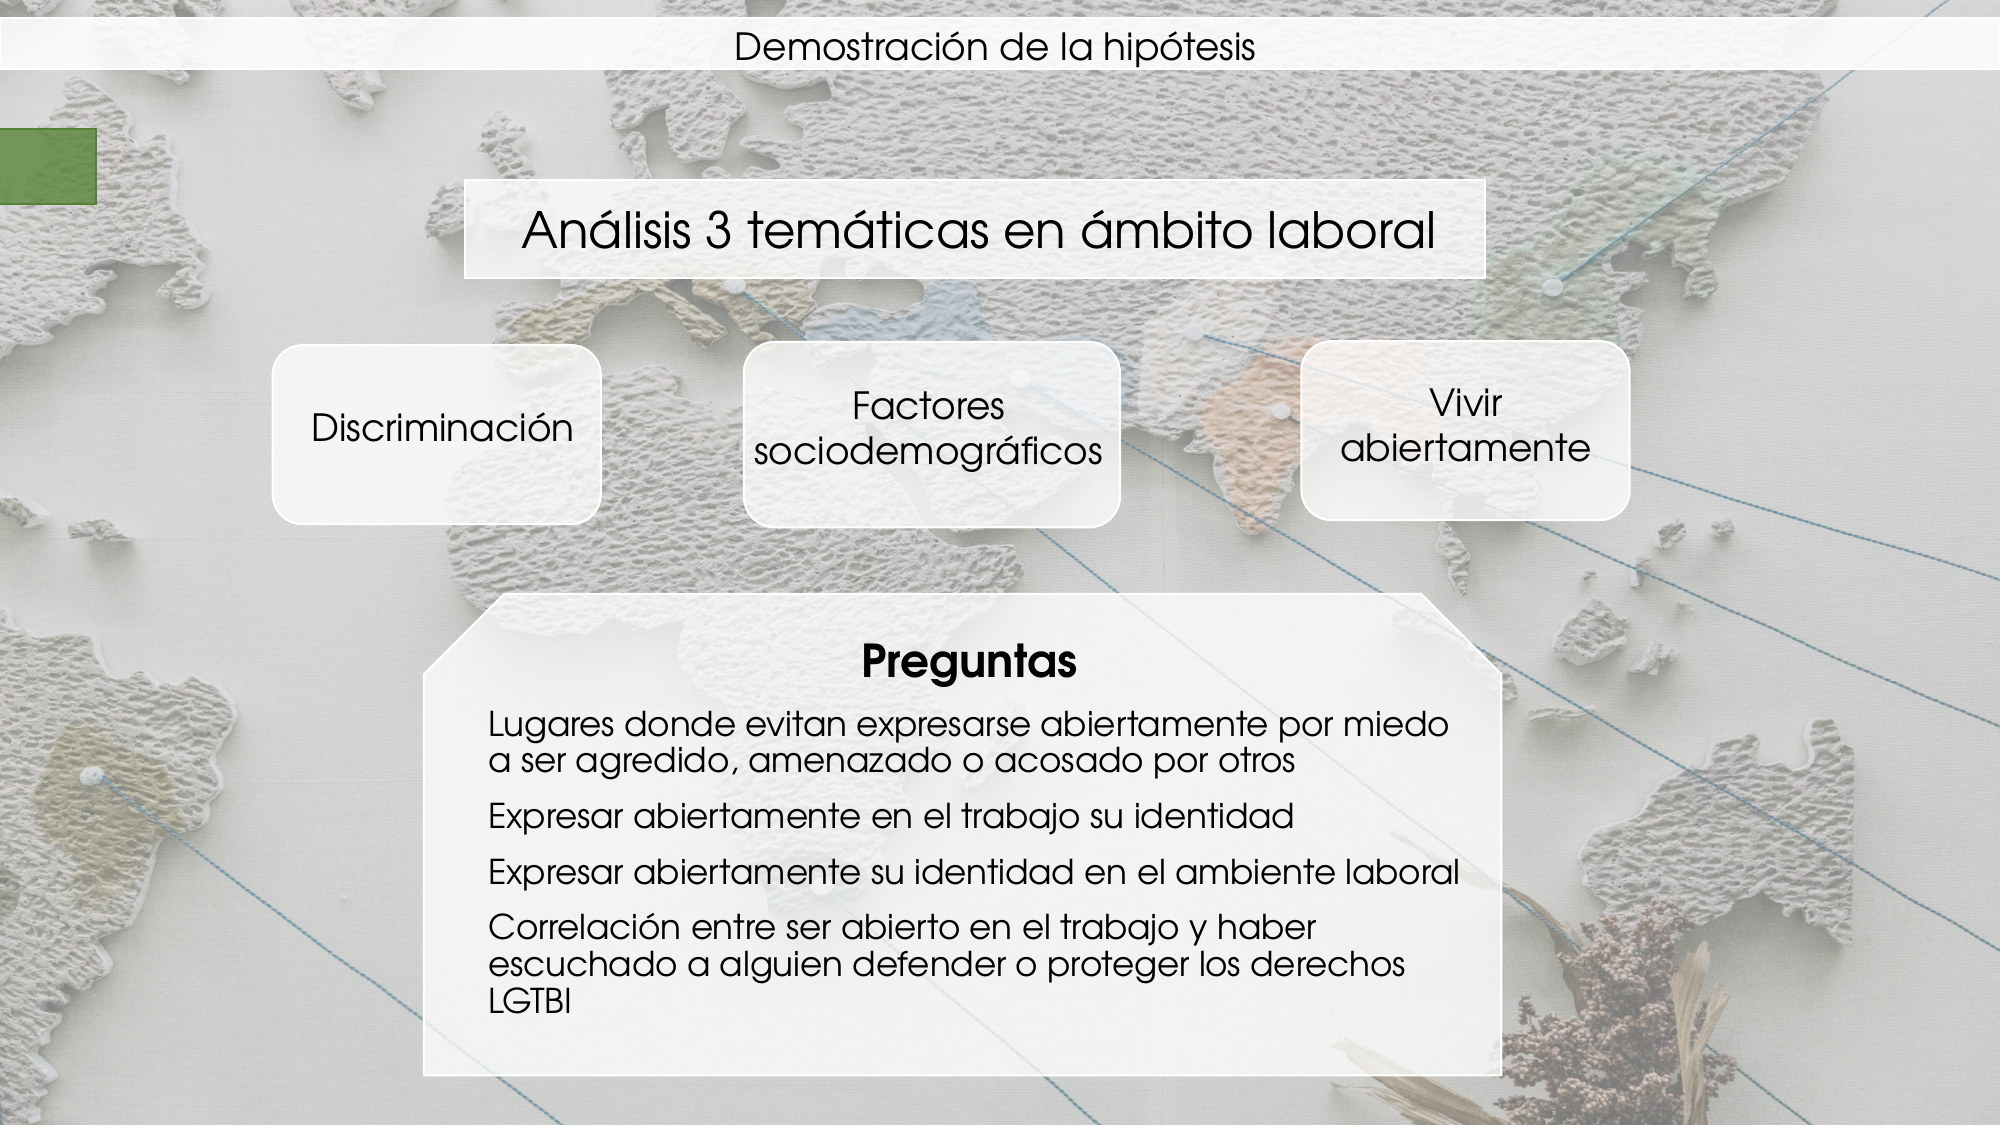

Demostración de la hipótesis

Análisis 3 temáticas en ámbito laboral

Vivir abiertamente
Factores sociodemográficos
Discriminación

Preguntas
Lugares donde evitan expresarse abiertamente por miedo a ser agredido, amenazado o acosado por otros
Expresar abiertamente en el trabajo su identidad
Expresar abiertamente su identidad en el ambiente laboral
Correlación entre ser abierto en el trabajo y haber escuchado a alguien defender o proteger los derechos LGTBI